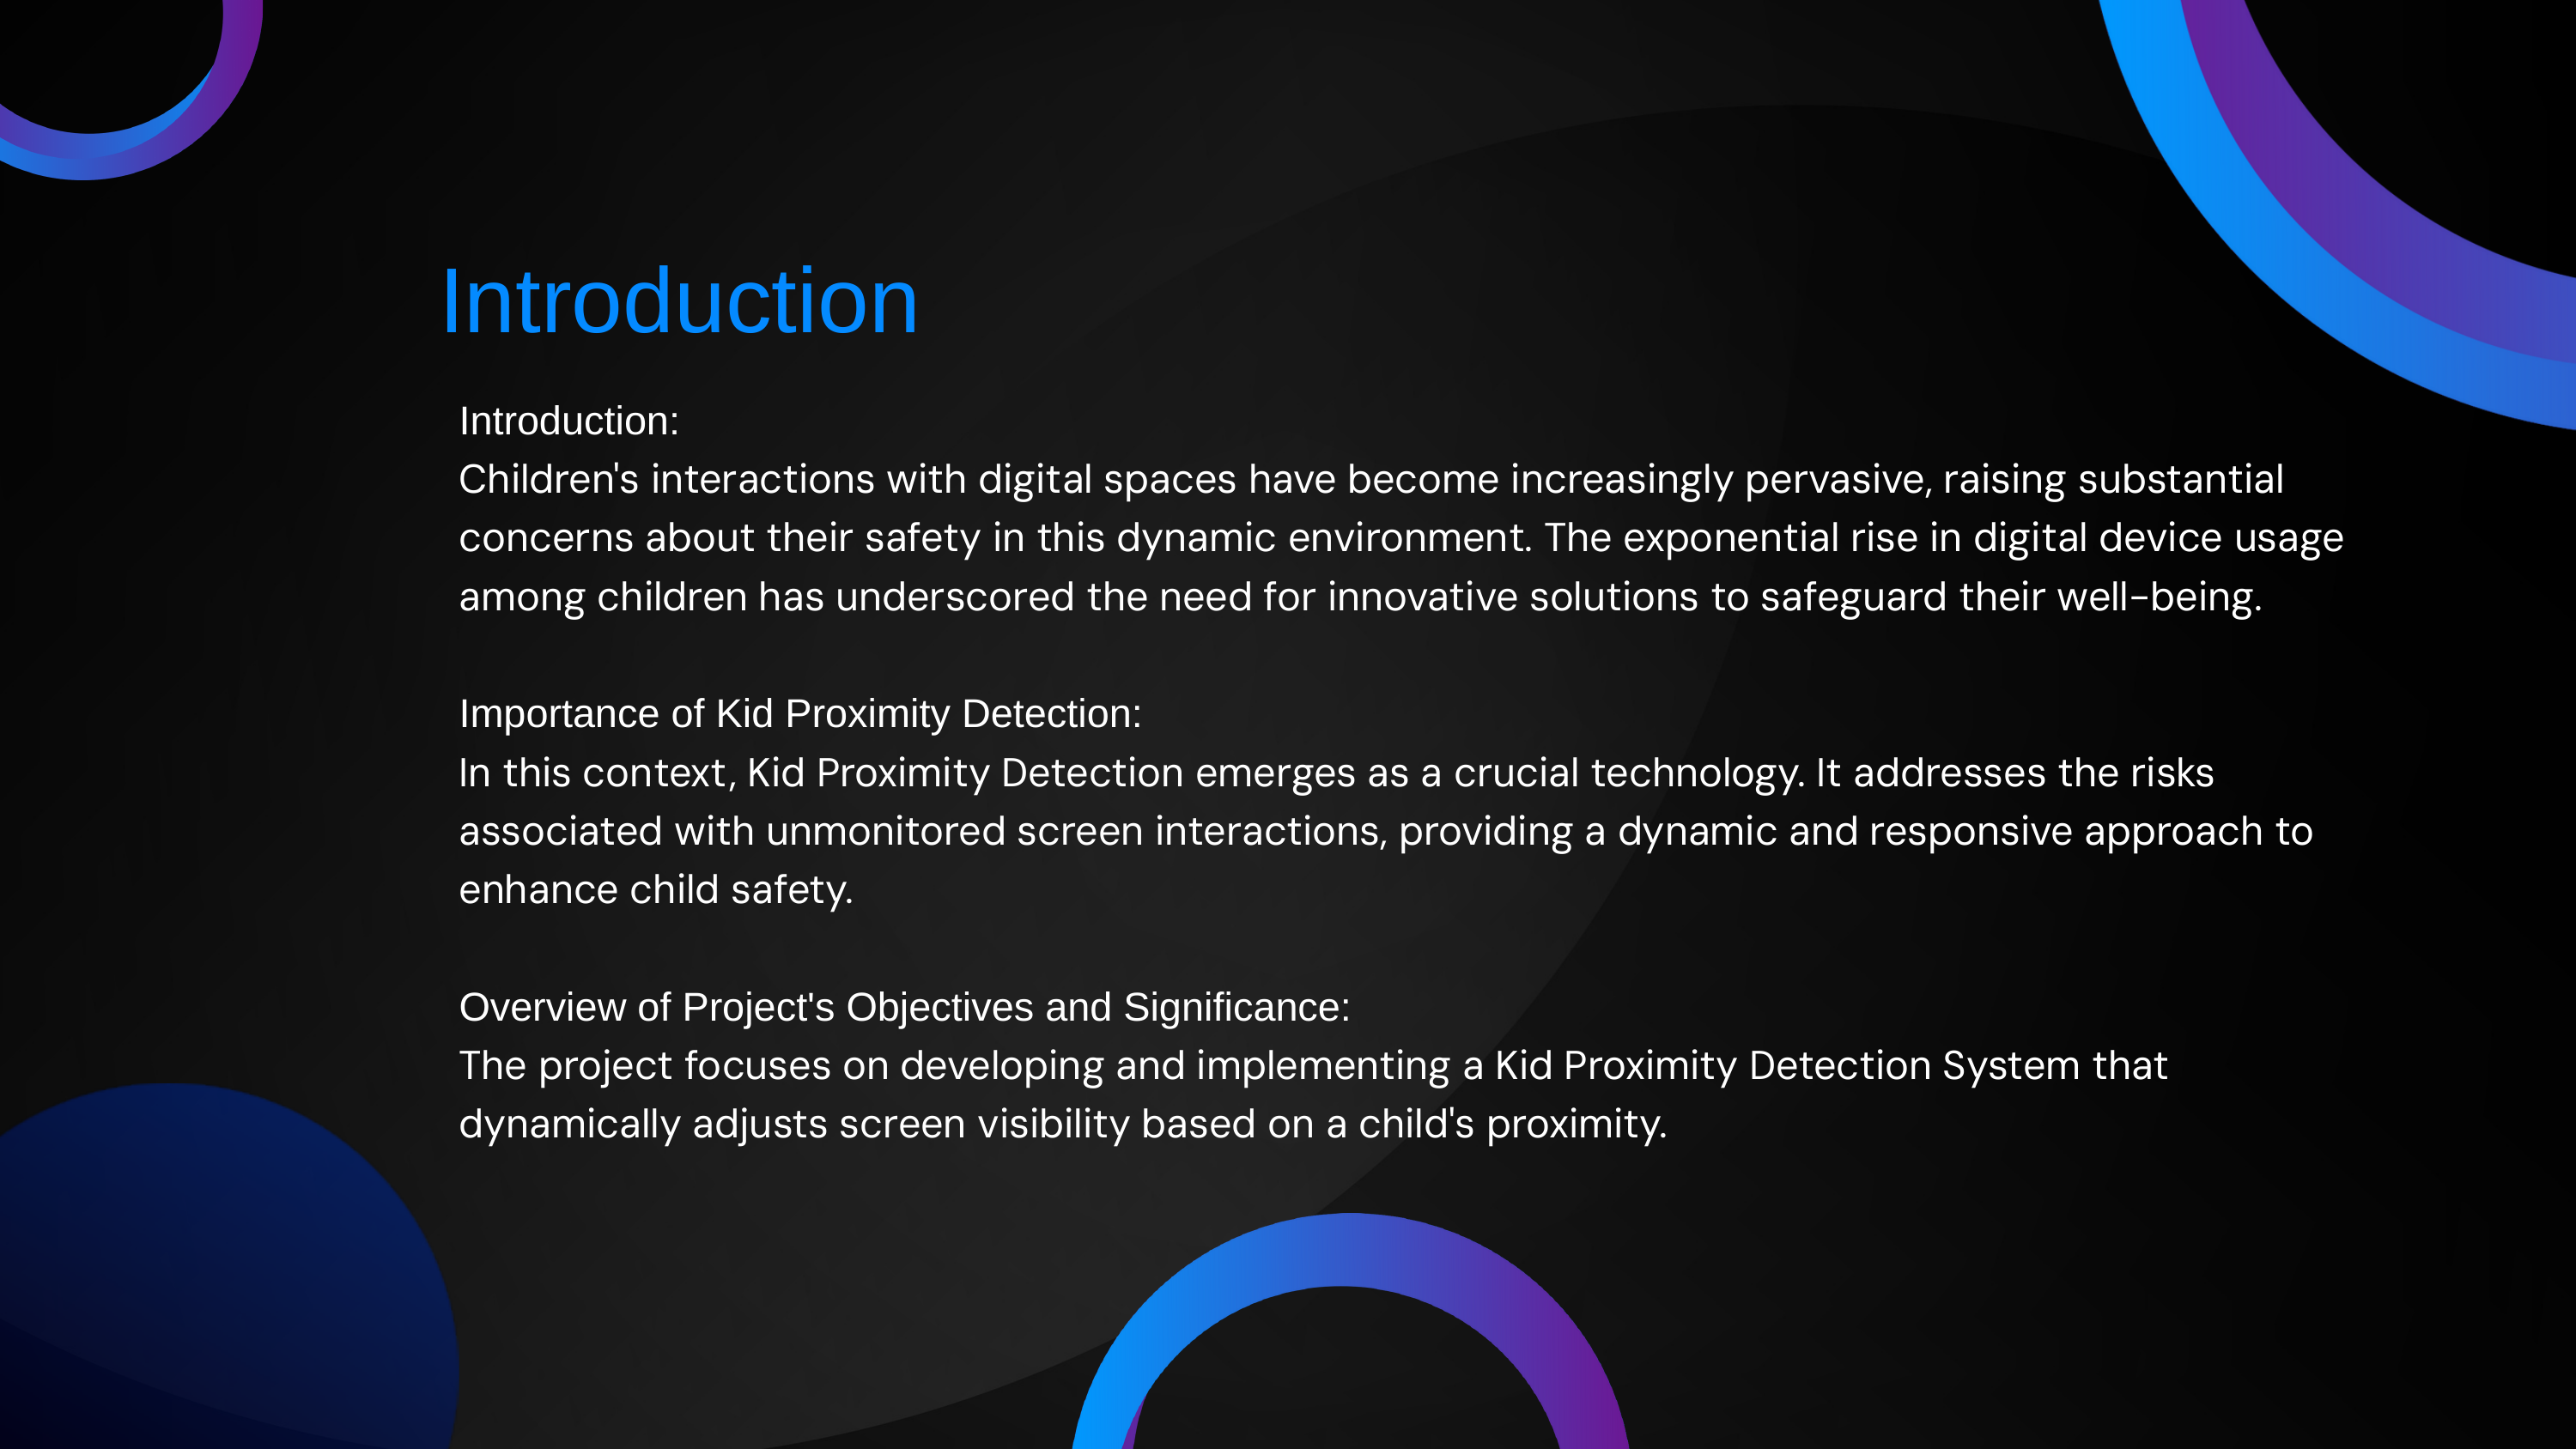

Introduction
Introduction:
Children's interactions with digital spaces have become increasingly pervasive, raising substantial concerns about their safety in this dynamic environment. The exponential rise in digital device usage among children has underscored the need for innovative solutions to safeguard their well-being.

Importance of Kid Proximity Detection:
In this context, Kid Proximity Detection emerges as a crucial technology. It addresses the risks associated with unmonitored screen interactions, providing a dynamic and responsive approach to enhance child safety.

Overview of Project's Objectives and Significance:
The project focuses on developing and implementing a Kid Proximity Detection System that dynamically adjusts screen visibility based on a child's proximity.